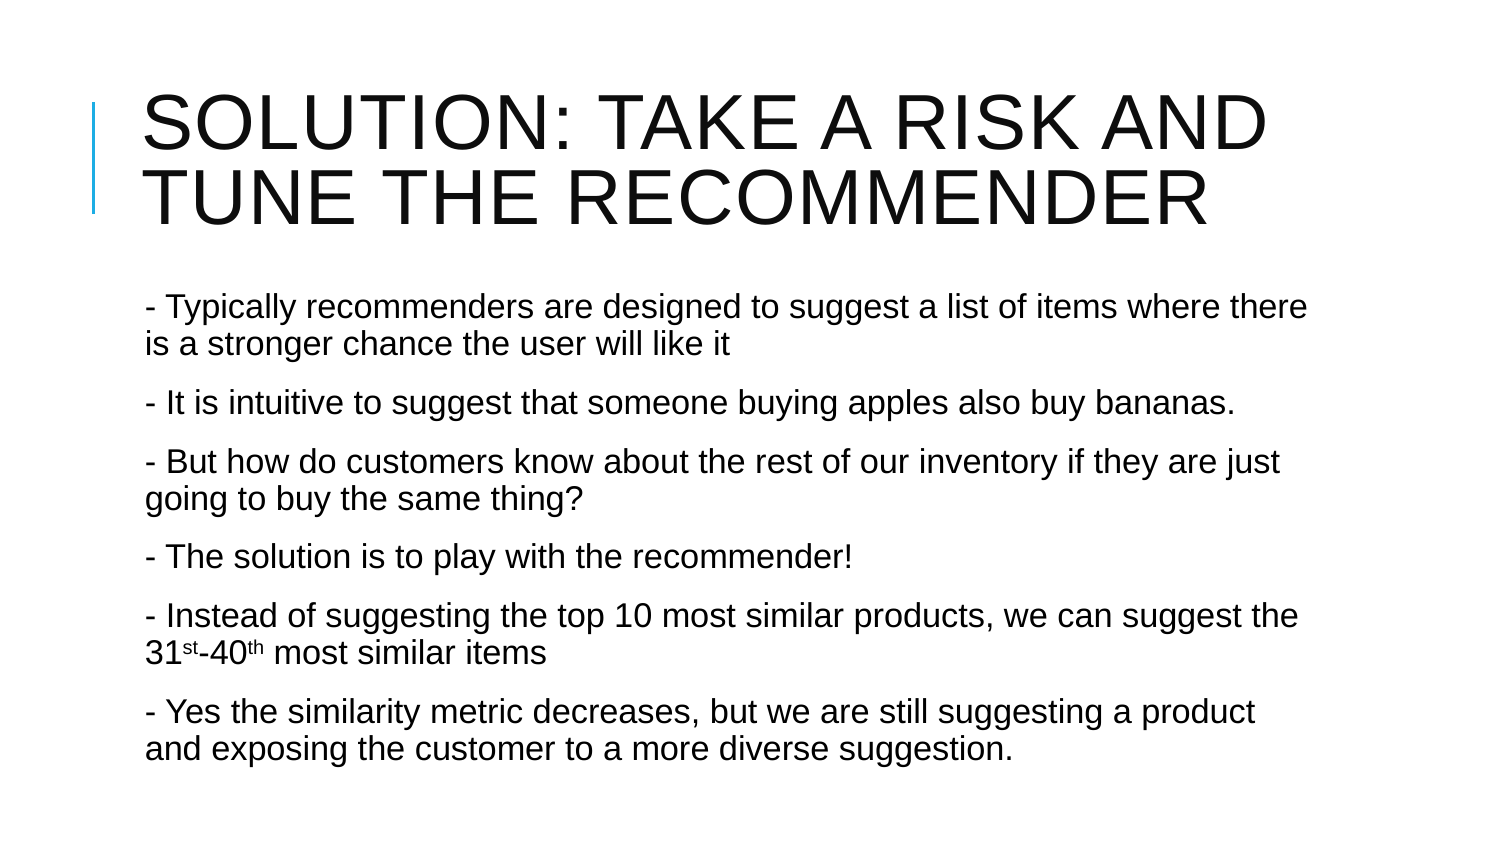

# SOLUTION: Take a Risk and Tune the Recommender
- Typically recommenders are designed to suggest a list of items where there is a stronger chance the user will like it
- It is intuitive to suggest that someone buying apples also buy bananas.
- But how do customers know about the rest of our inventory if they are just going to buy the same thing?
- The solution is to play with the recommender!
- Instead of suggesting the top 10 most similar products, we can suggest the 31st-40th most similar items
- Yes the similarity metric decreases, but we are still suggesting a product and exposing the customer to a more diverse suggestion.